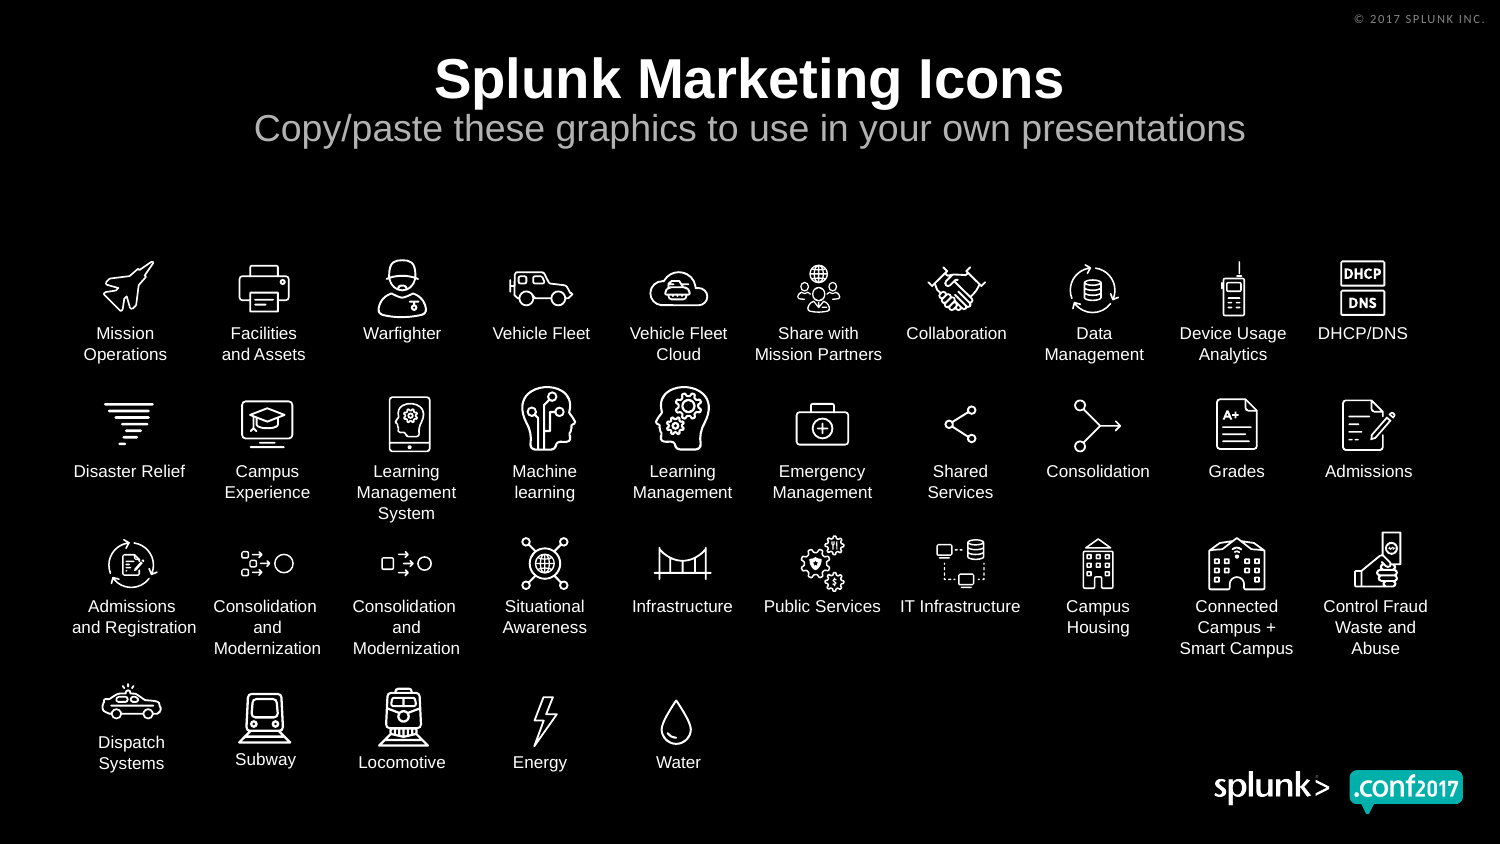

# Splunk Marketing Icons
Copy/paste these graphics to use in your own presentations

Mission Operations
Facilities and Assets
Warfighter
Vehicle Fleet
Vehicle Fleet Cloud
Share with Mission Partners
Collaboration
Data Management
Device Usage Analytics
DHCP/DNS

Disaster Relief
Campus Experience
Learning Management
System
Machine learning
Learning Management
Emergency Management
Shared Services
Consolidation
Grades
Admissions

Admissions
and Registration
Consolidation
and Modernization
Consolidation
and Modernization
Situational Awareness
Infrastructure
Public Services
IT Infrastructure
Campus Housing
Connected Campus + Smart Campus
Control Fraud Waste and Abuse

Dispatch Systems
Subway
Locomotive
Energy
Water